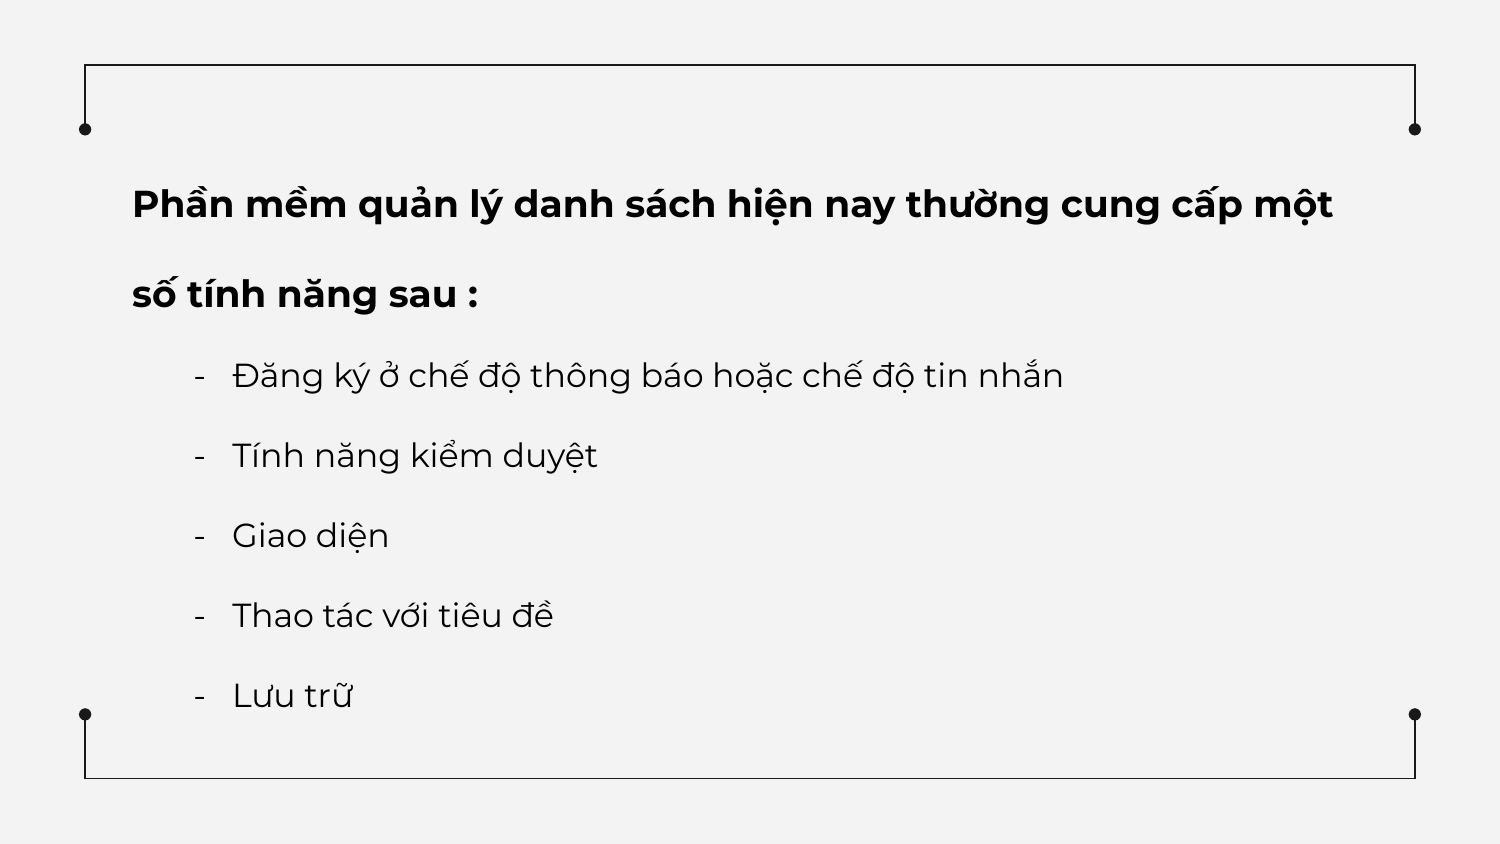

Phần mềm quản lý danh sách hiện nay thường cung cấp một số tính năng sau :
       -   Đăng ký ở chế độ thông báo hoặc chế độ tin nhắn
       -   Tính năng kiểm duyệt
       -   Giao diện
       -   Thao tác với tiêu đề
       -   Lưu trữ